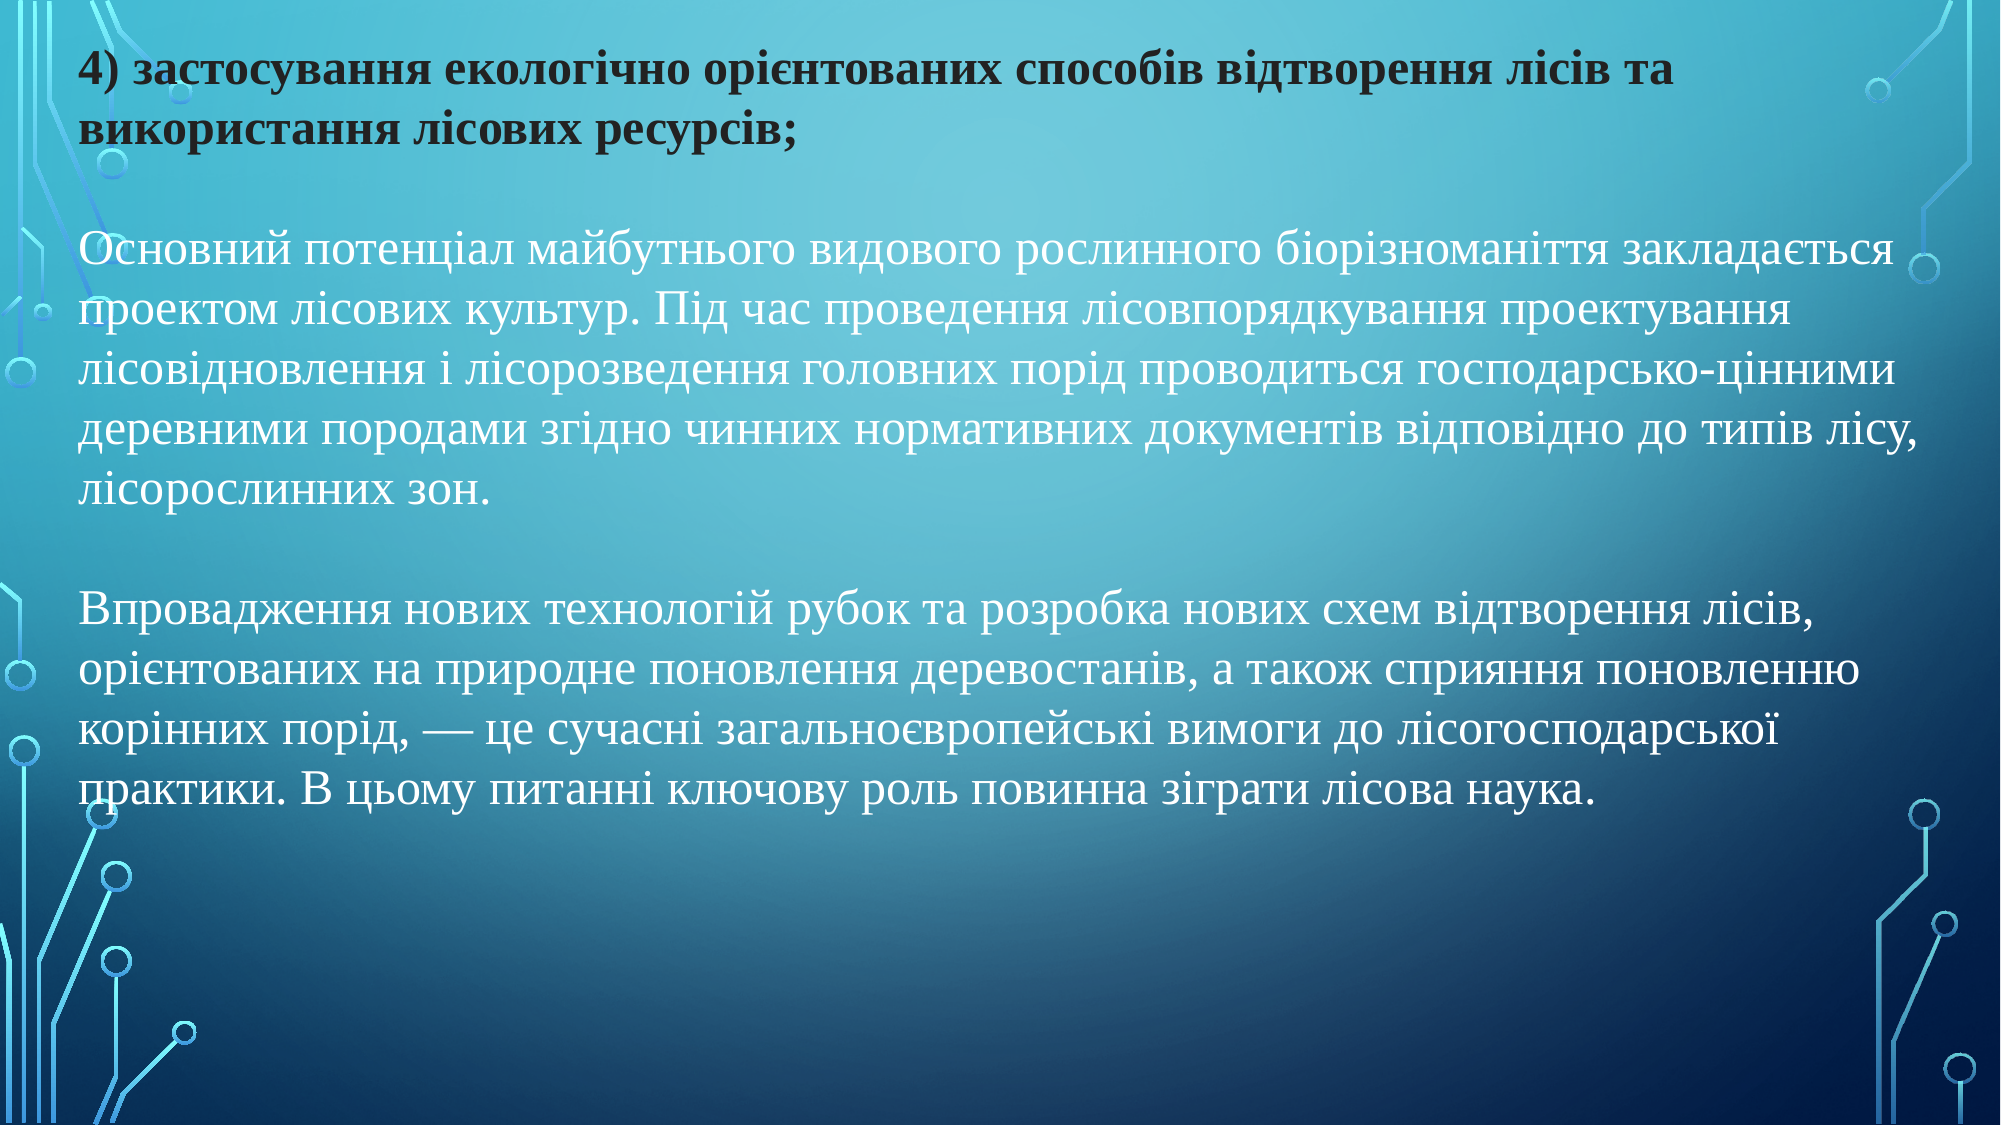

4) застосування екологічно орієнтованих способів відтворення лісів та використання лісових ресурсів;

Основний потенціал майбутнього видового рослинного біорізноманіття закладається проектом лісових культур. Під час проведення лісовпорядкування проектування лісовідновлення і лісорозведення головних порід проводиться господарсько-цінними деревними породами згідно чинних нормативних документів відповідно до типів лісу, лісорослинних зон.

Впровадження нових технологій рубок та розробка нових схем відтворення лісів, орієнтованих на природне поновлення деревостанів, а також сприяння поновленню корінних порід, — це сучасні загальноєвропейські вимоги до лісогосподарської практики. В цьому питанні ключову роль повинна зіграти лісова наука.